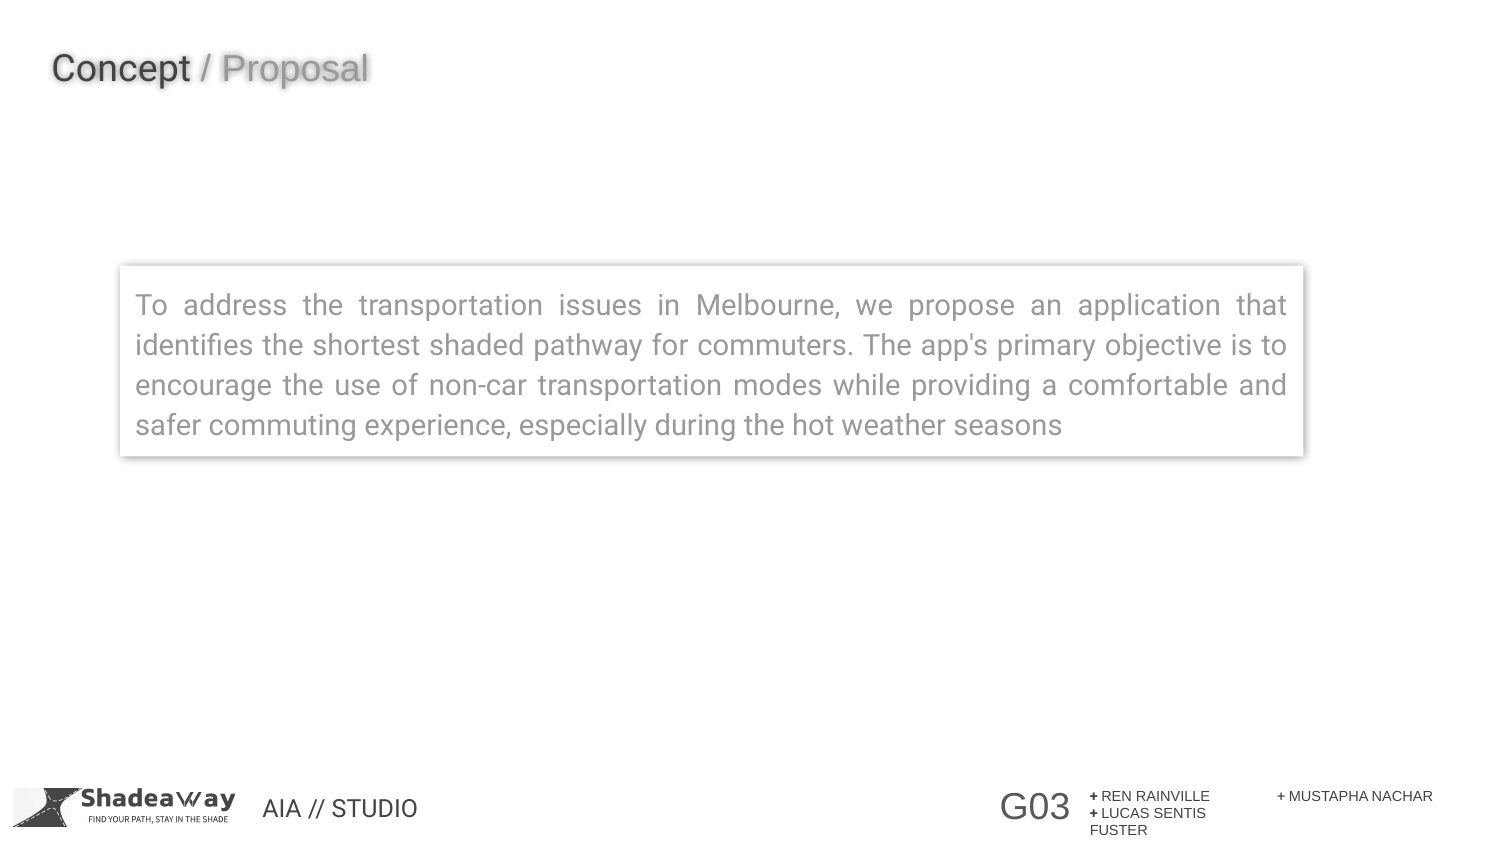

Concept / Proposal
To address the transportation issues in Melbourne, we propose an application that identifies the shortest shaded pathway for commuters. The app's primary objective is to encourage the use of non-car transportation modes while providing a comfortable and safer commuting experience, especially during the hot weather seasons